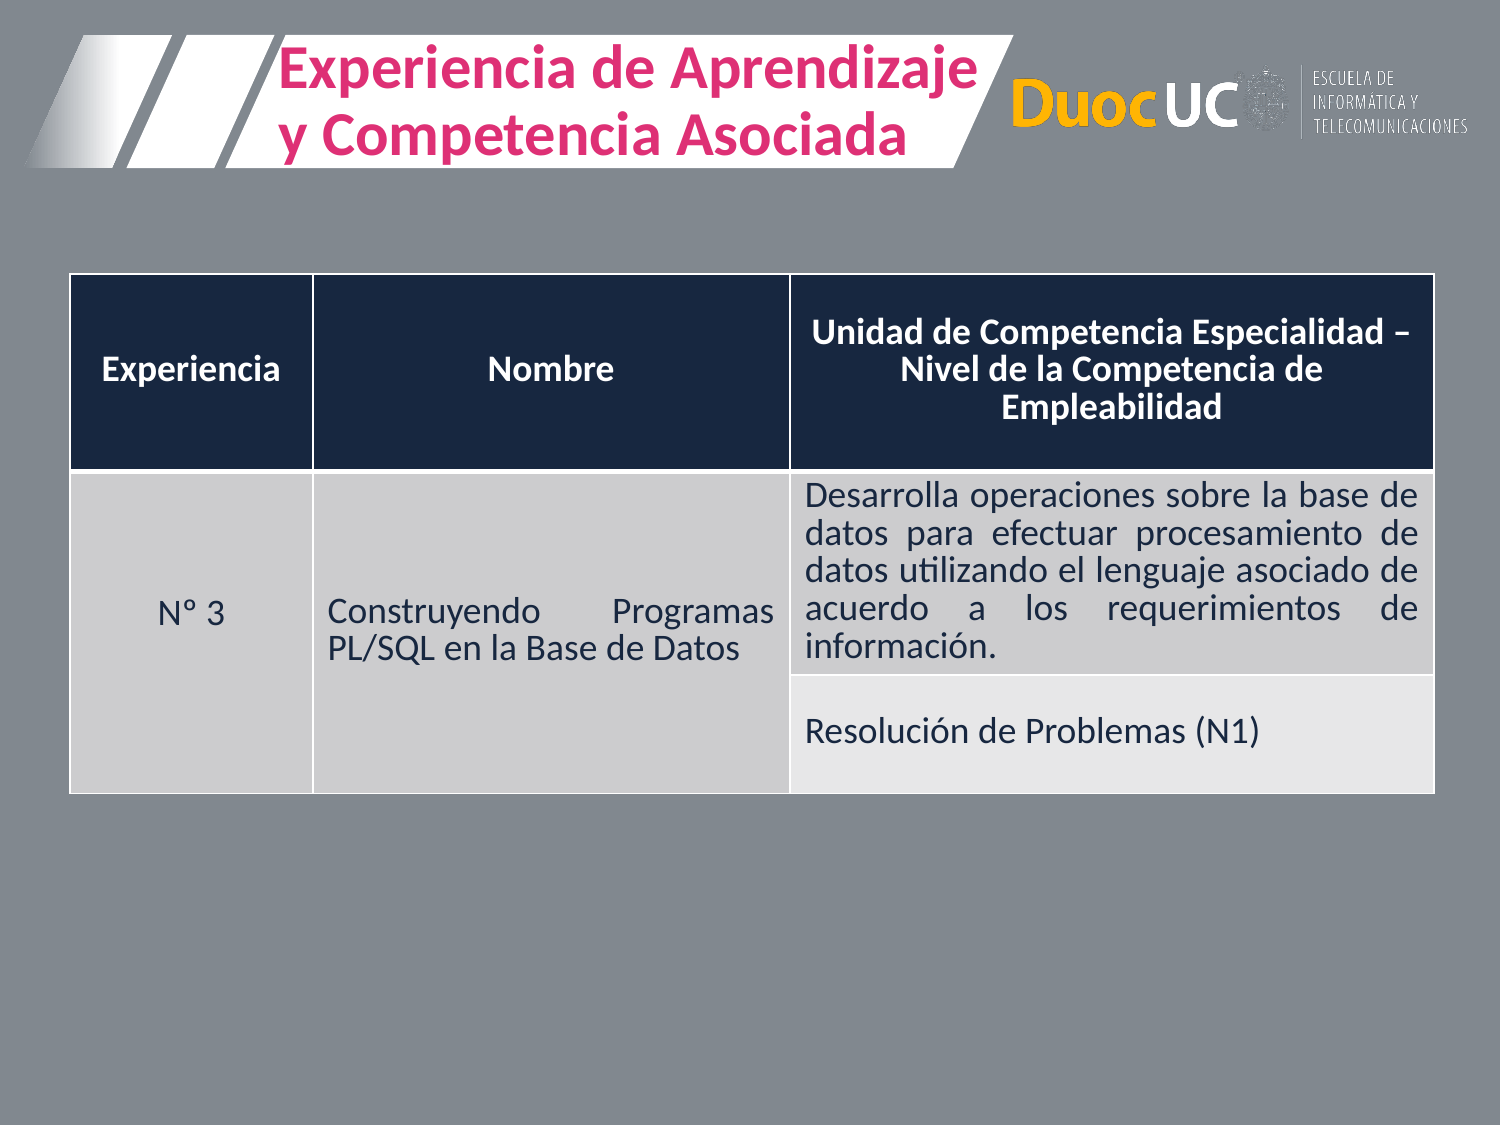

# Experiencia de Aprendizaje y Competencia Asociada
| Experiencia | Nombre | Unidad de Competencia Especialidad – Nivel de la Competencia de Empleabilidad |
| --- | --- | --- |
| Nº 3 | Construyendo Programas PL/SQL en la Base de Datos | Desarrolla operaciones sobre la base de datos para efectuar procesamiento de datos utilizando el lenguaje asociado de acuerdo a los requerimientos de información. |
|  |  | Resolución de Problemas (N1) |